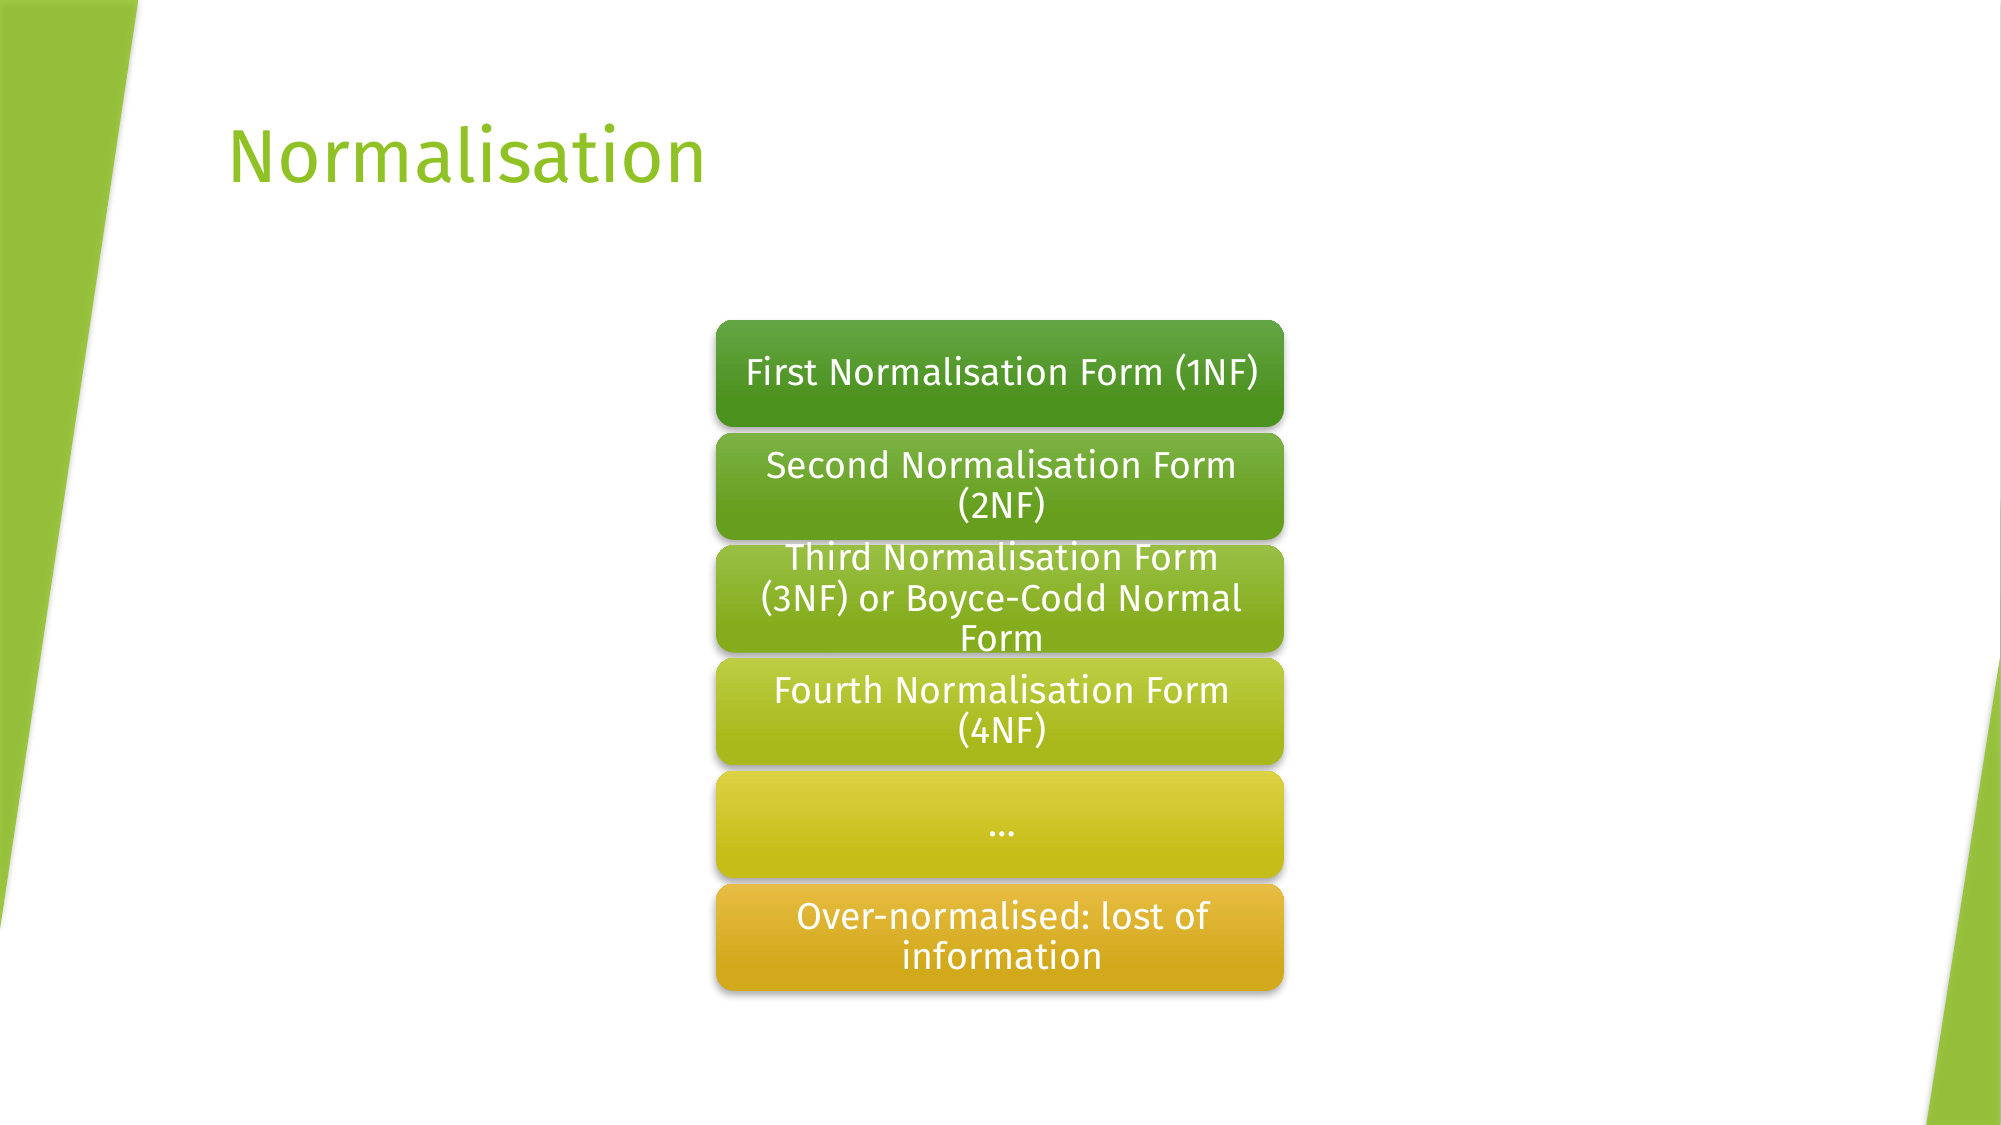

# Normalisation
First Normalisation Form (1NF)
Second Normalisation Form (2NF)
Third Normalisation Form (3NF) or Boyce-Codd Normal Form
Fourth Normalisation Form (4NF)
…
Over-normalised: lost of information